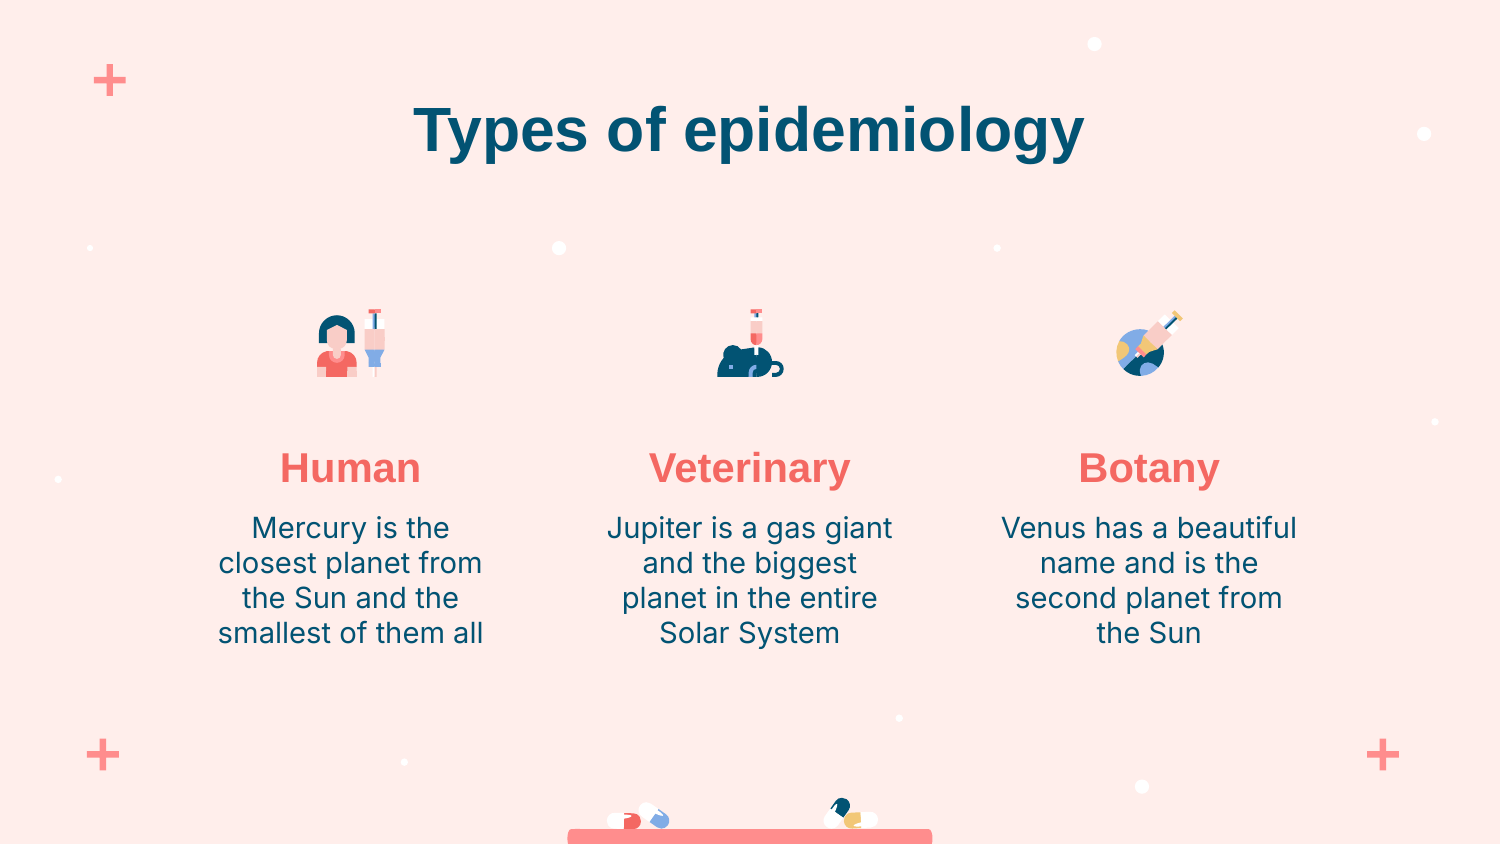

# Types of epidemiology

Human
Veterinary
Botany
Mercury is the closest planet from the Sun and the smallest of them all
Jupiter is a gas giant and the biggest planet in the entire Solar System
Venus has a beautiful name and is the second planet from the Sun